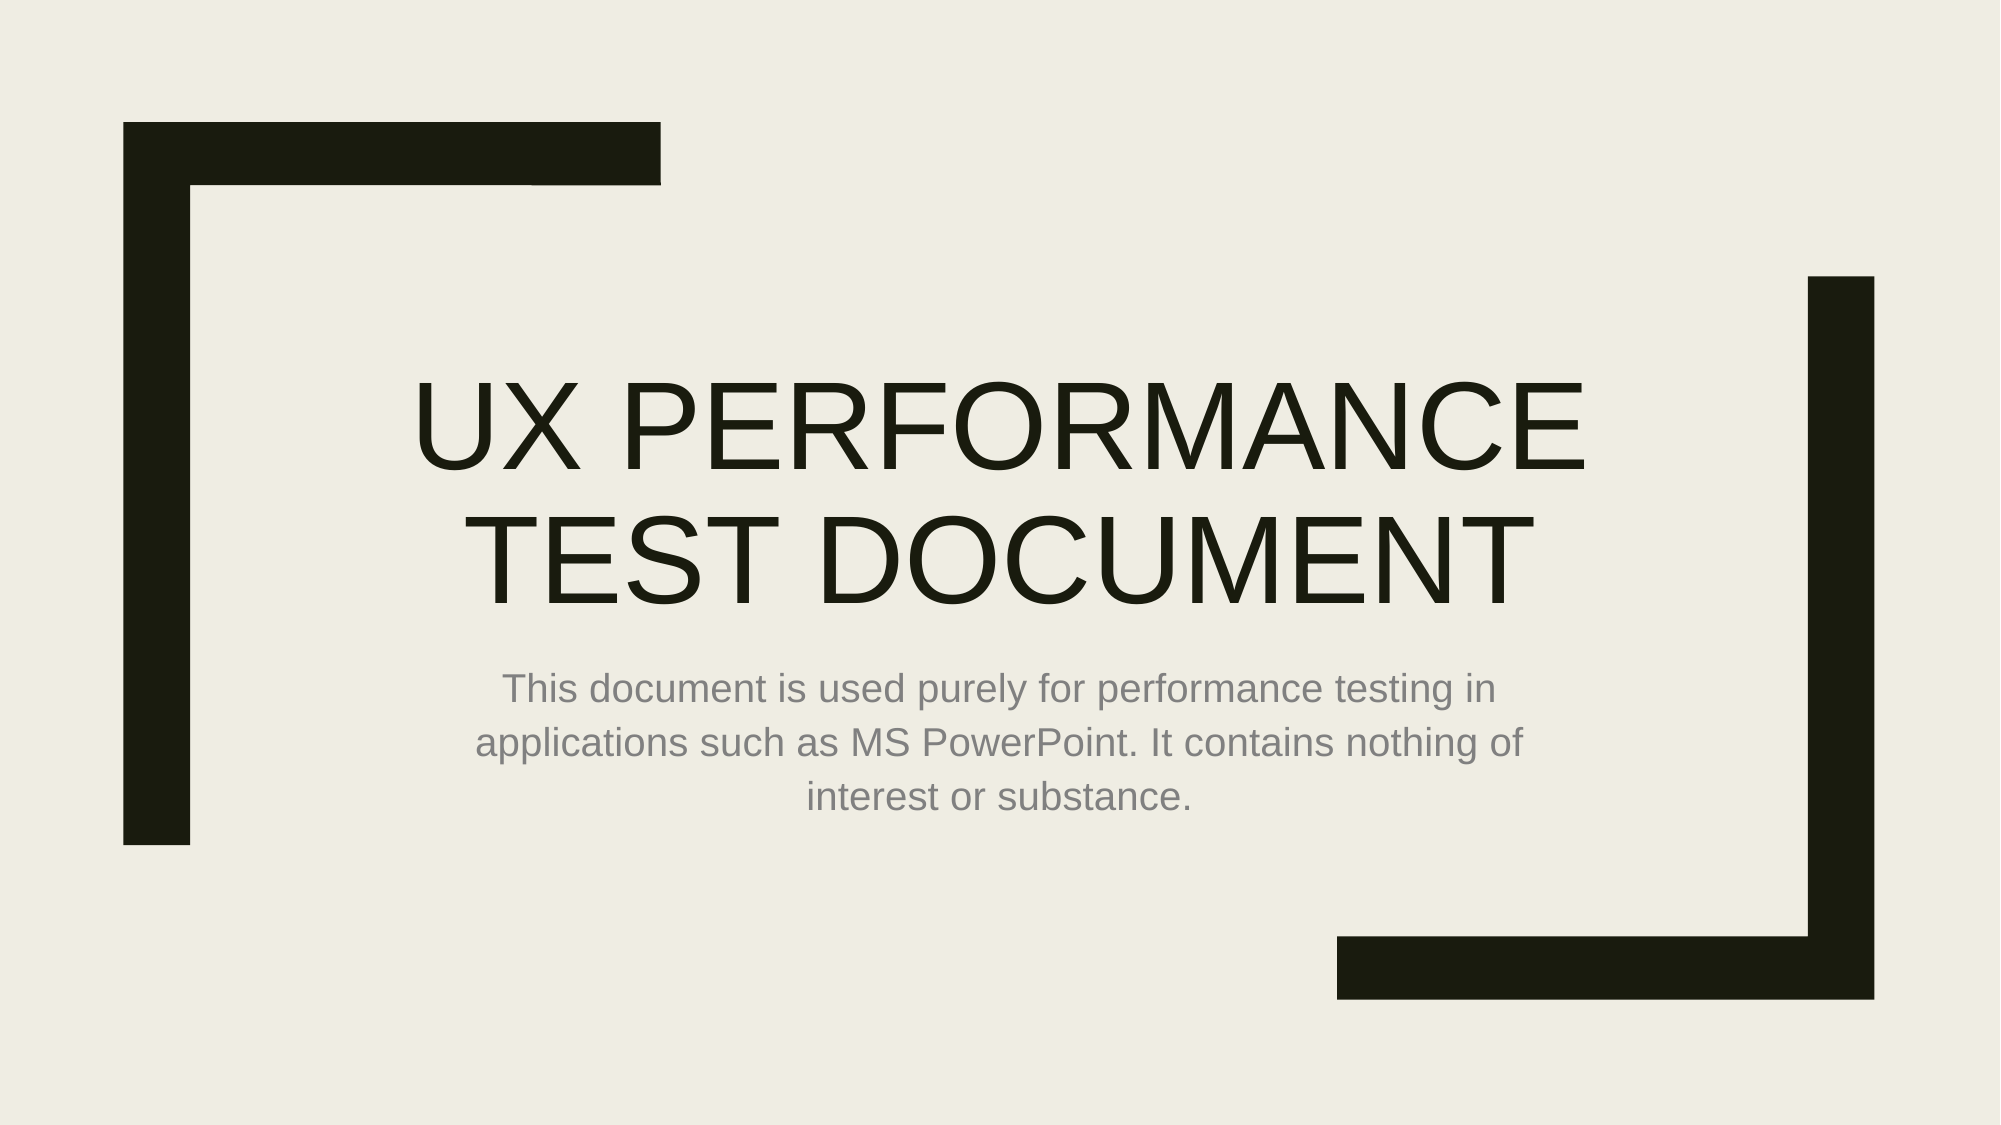

# UX Performance TEST DOCUMENT
This document is used purely for performance testing in applications such as MS PowerPoint. It contains nothing of interest or substance.